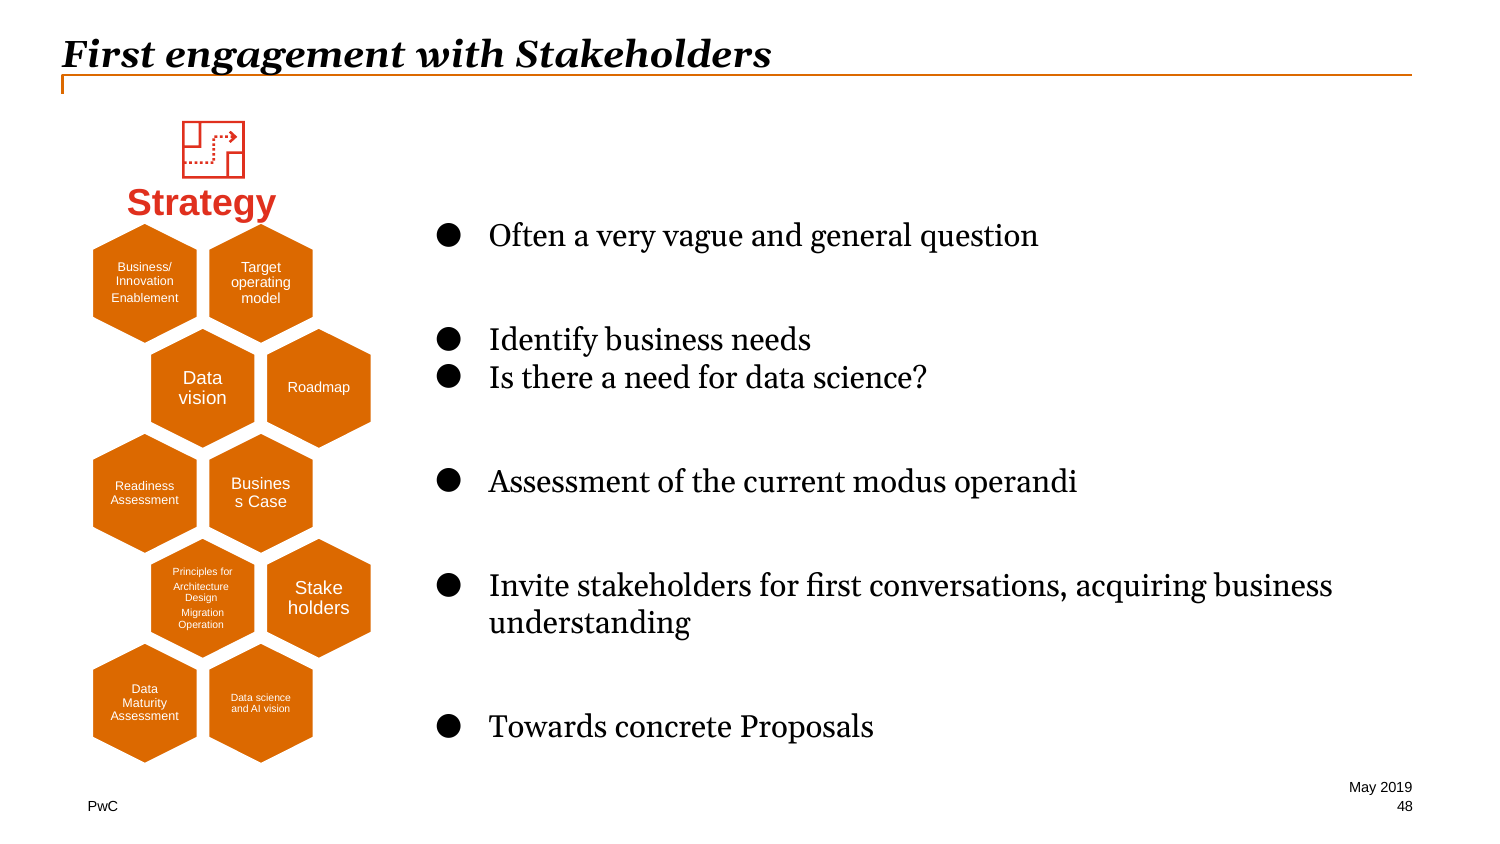

# First engagement with Stakeholders

Strategy
Often a very vague and general question

Identify business needs
Is there a need for data science?

Assessment of the current modus operandi

Invite stakeholders for first conversations, acquiring business understanding

Towards concrete Proposals
Business/ Innovation
Enablement
Target operating model

Data vision
Roadmap

Readiness Assessment
Business Case

Principles for
Architecture
Design
Migration
Operation
Stake holders

Data Maturity Assessment
Data science and AI vision

May 2019
48